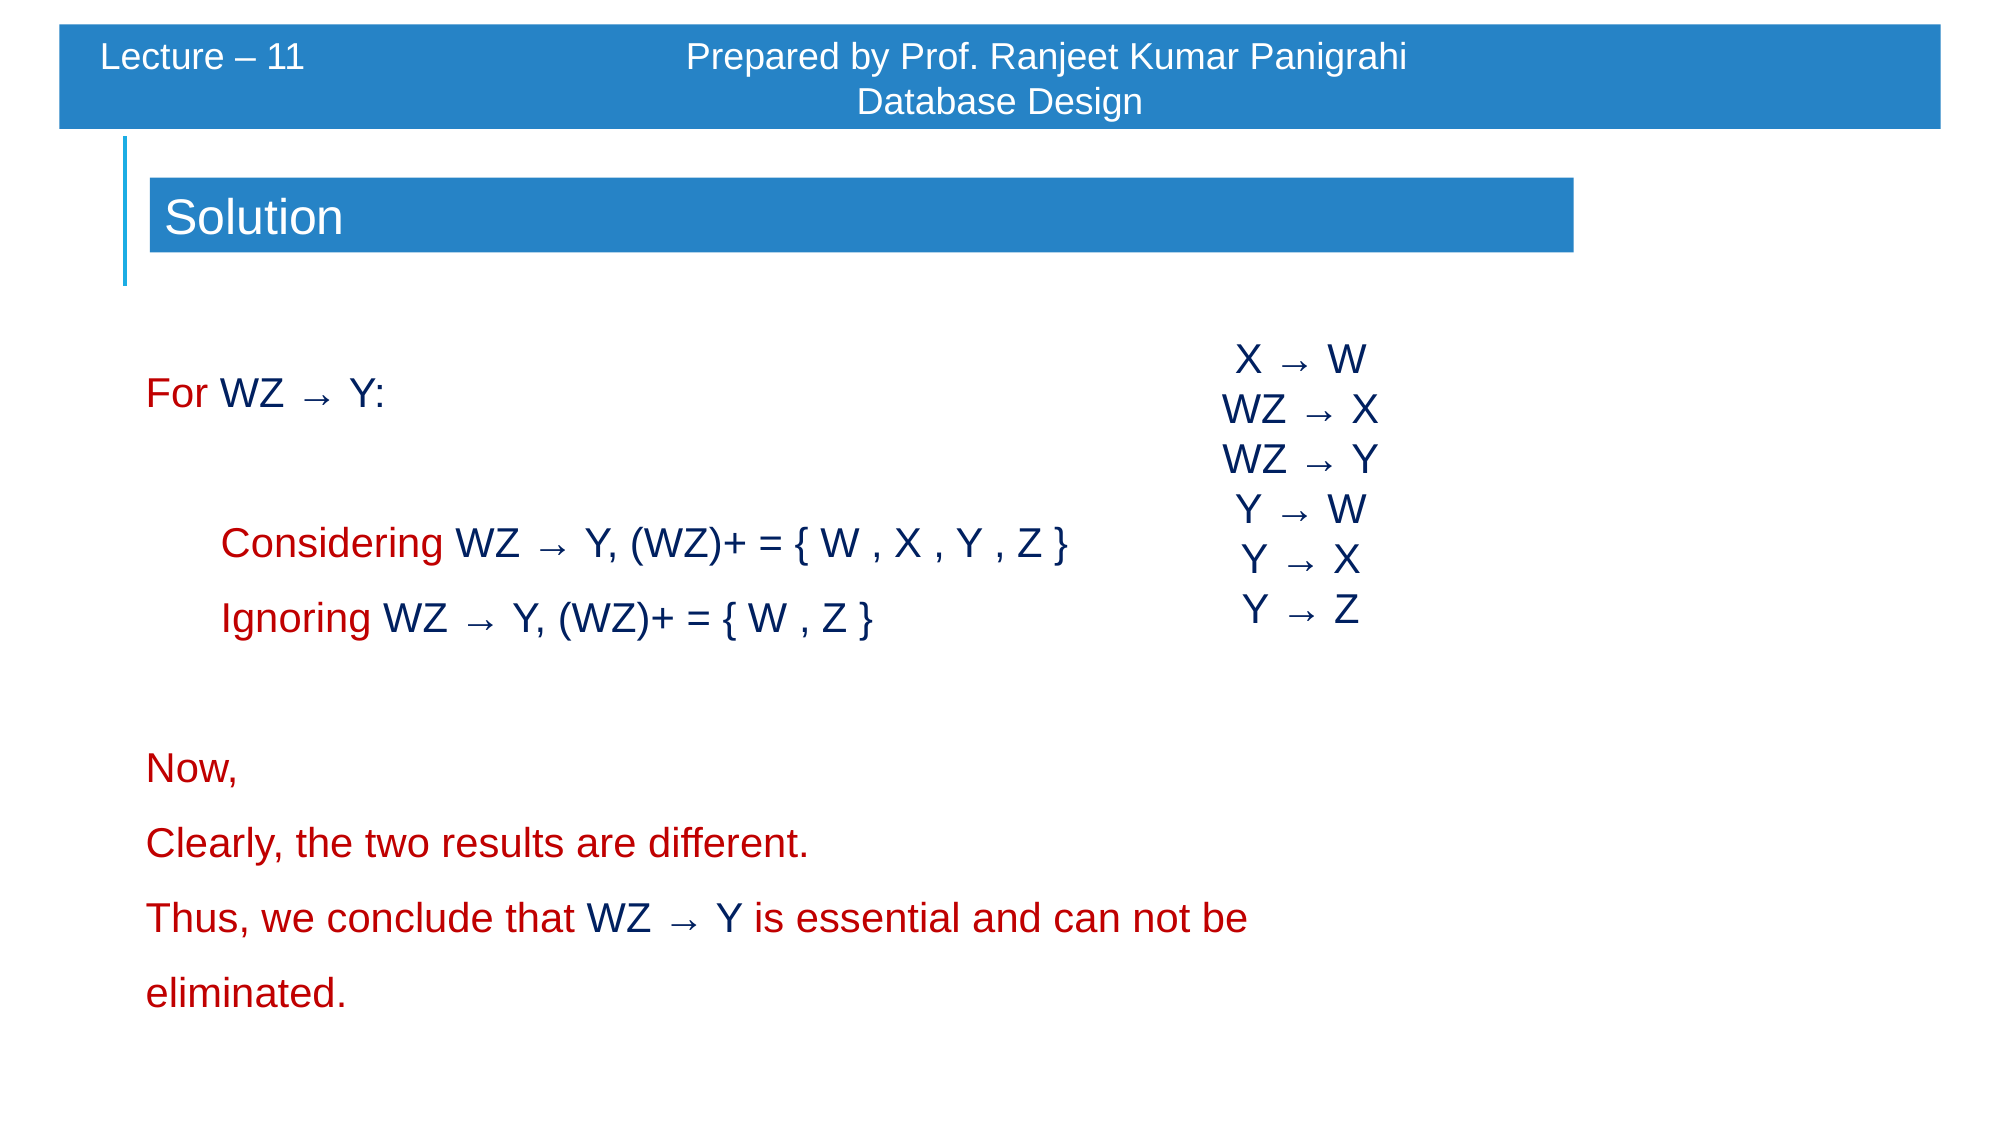

Lecture – 11 		             Prepared by Prof. Ranjeet Kumar Panigrahi				Database Design
Solution

X → W
WZ → X
WZ → Y
Y → W
Y → X
Y → Z

For WZ → Y:

Considering WZ → Y, (WZ)+ = { W , X , Y , Z }
Ignoring WZ → Y, (WZ)+ = { W , Z }

Now,
Clearly, the two results are different.
Thus, we conclude that WZ → Y is essential and can not be eliminated.